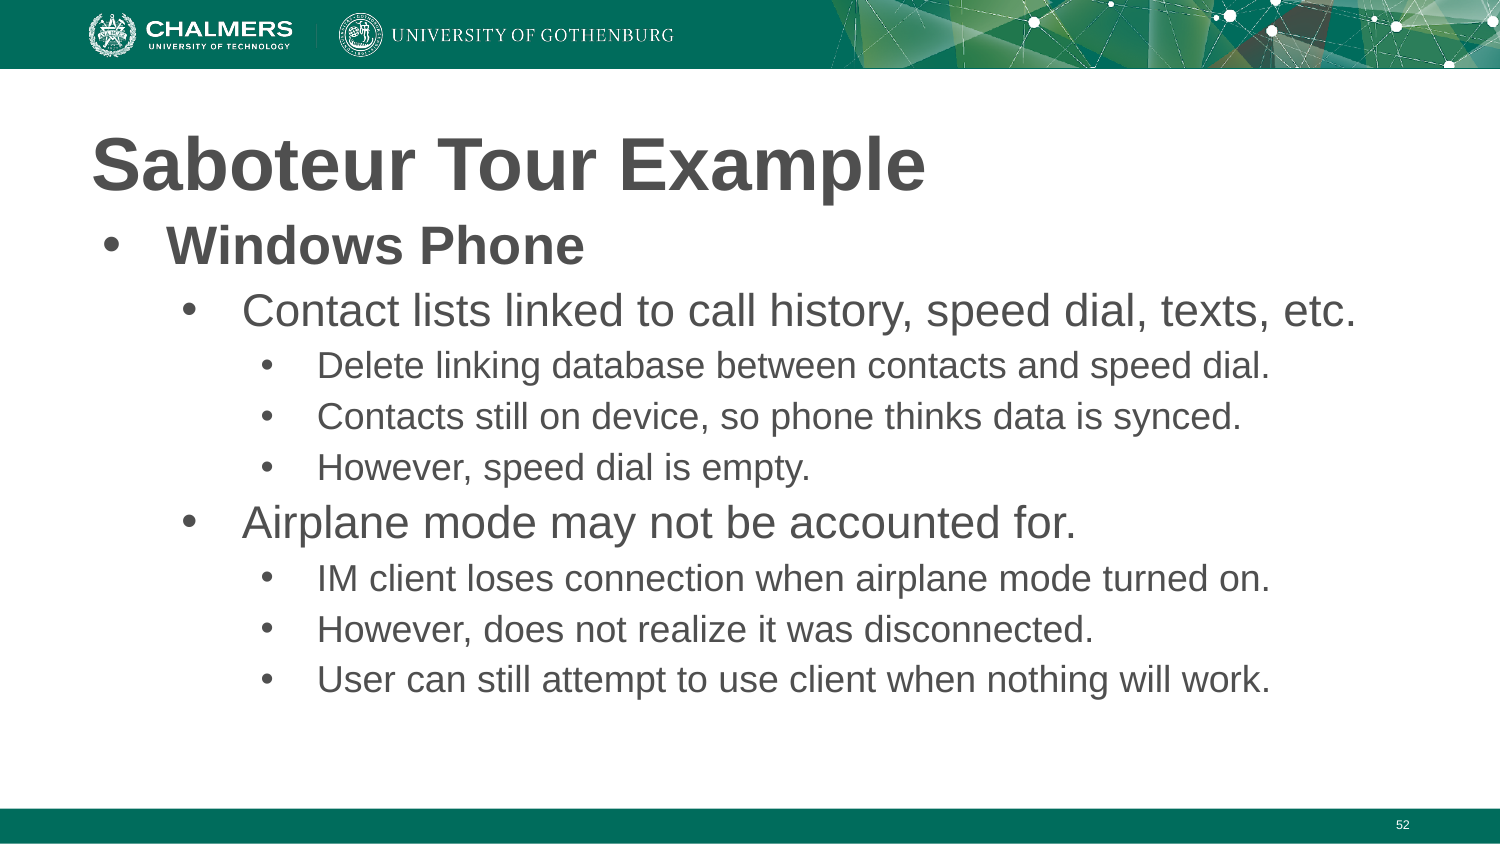

# Saboteur Tour Example
Windows Phone
Contact lists linked to call history, speed dial, texts, etc.
Delete linking database between contacts and speed dial.
Contacts still on device, so phone thinks data is synced.
However, speed dial is empty.
Airplane mode may not be accounted for.
IM client loses connection when airplane mode turned on.
However, does not realize it was disconnected.
User can still attempt to use client when nothing will work.
52